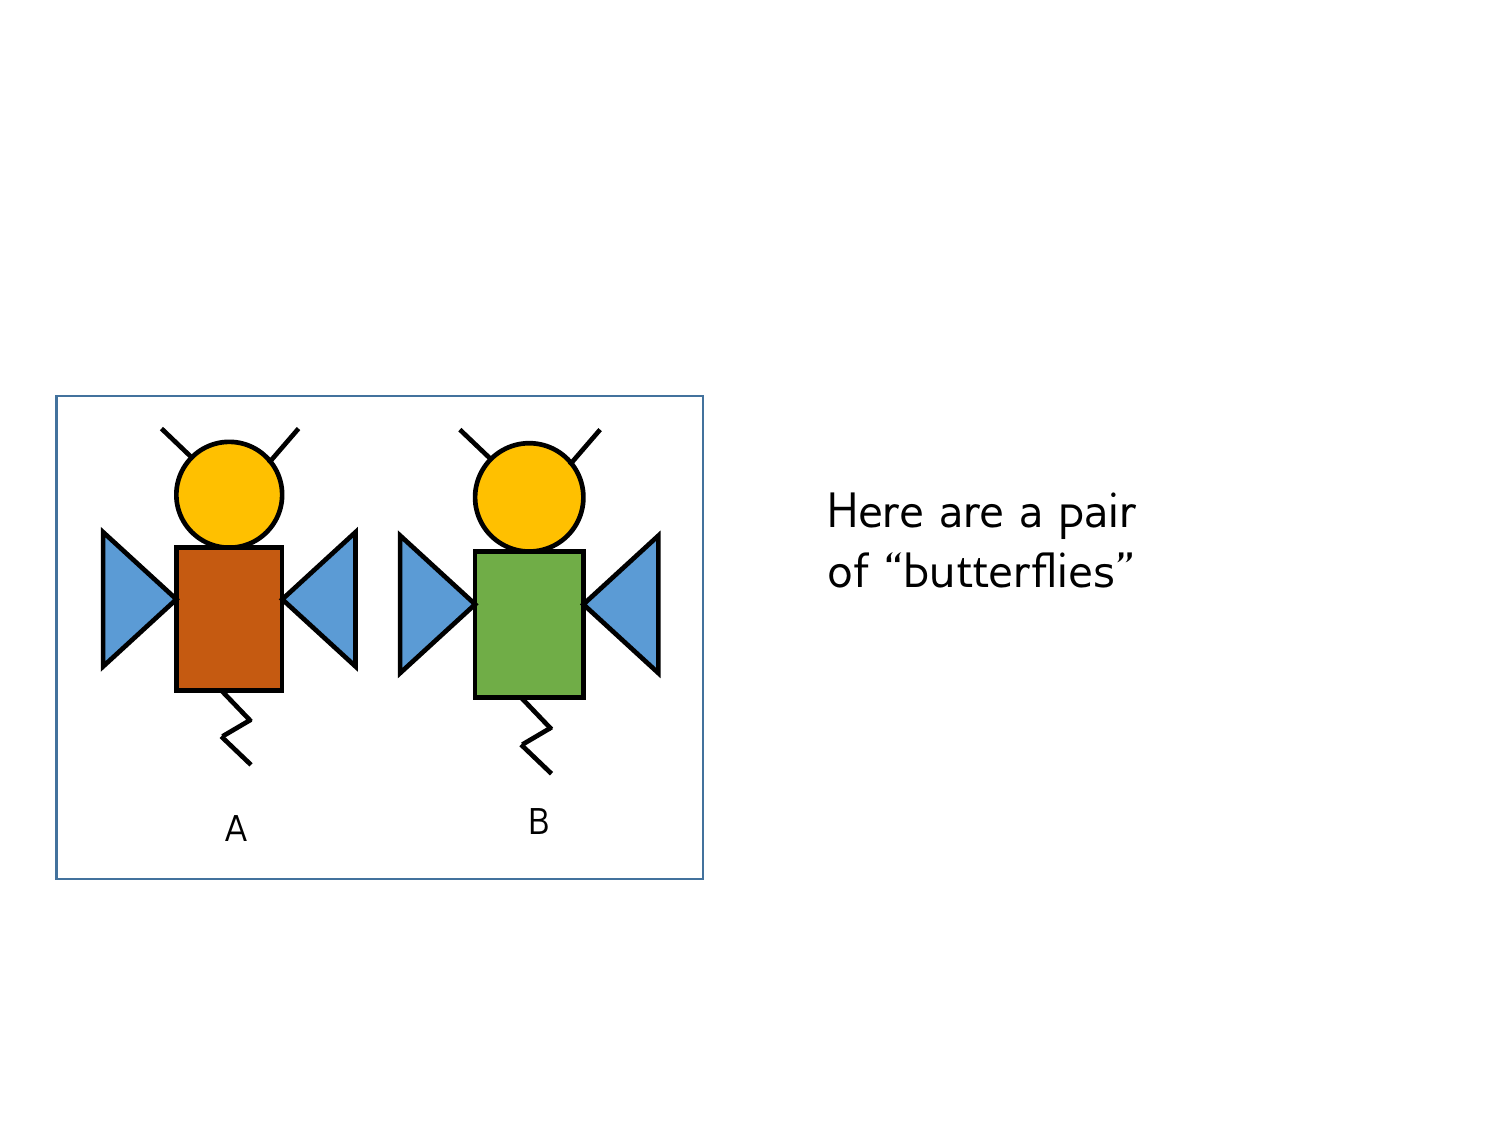

Here are a pair of “butterflies”
B
A